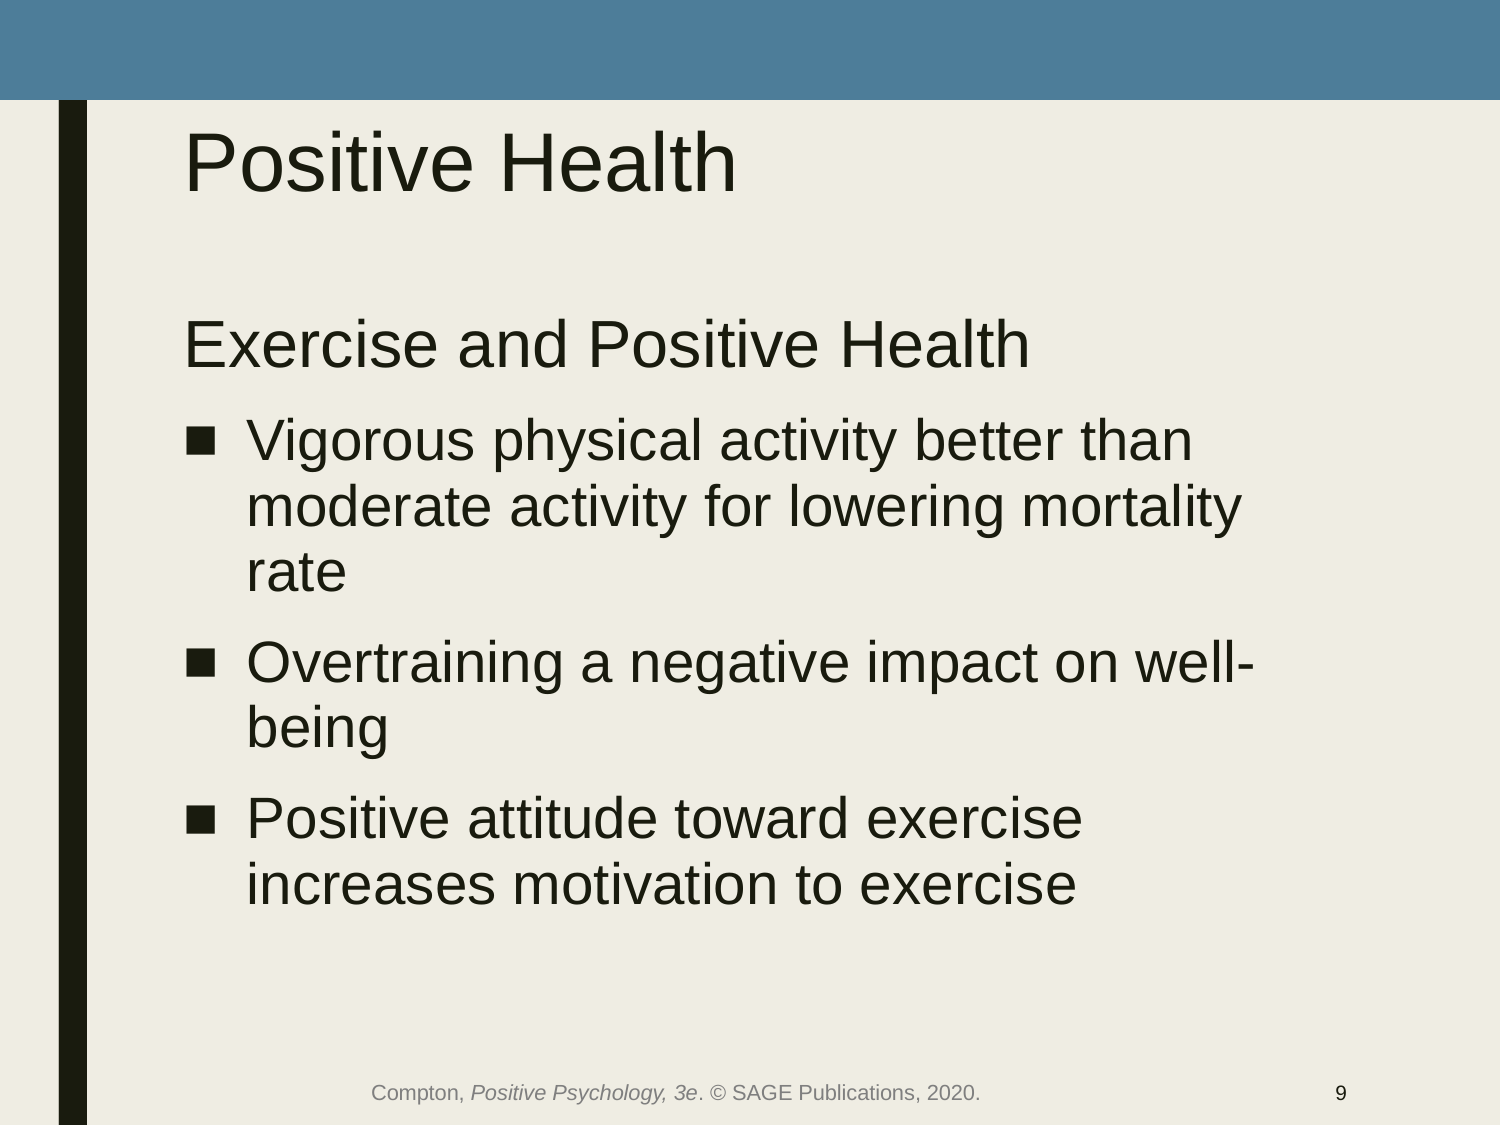

# Positive Health
Exercise and Positive Health
Vigorous physical activity better than moderate activity for lowering mortality rate
Overtraining a negative impact on well-being
Positive attitude toward exercise increases motivation to exercise

Compton, Positive Psychology, 3e. © SAGE Publications, 2020.
9